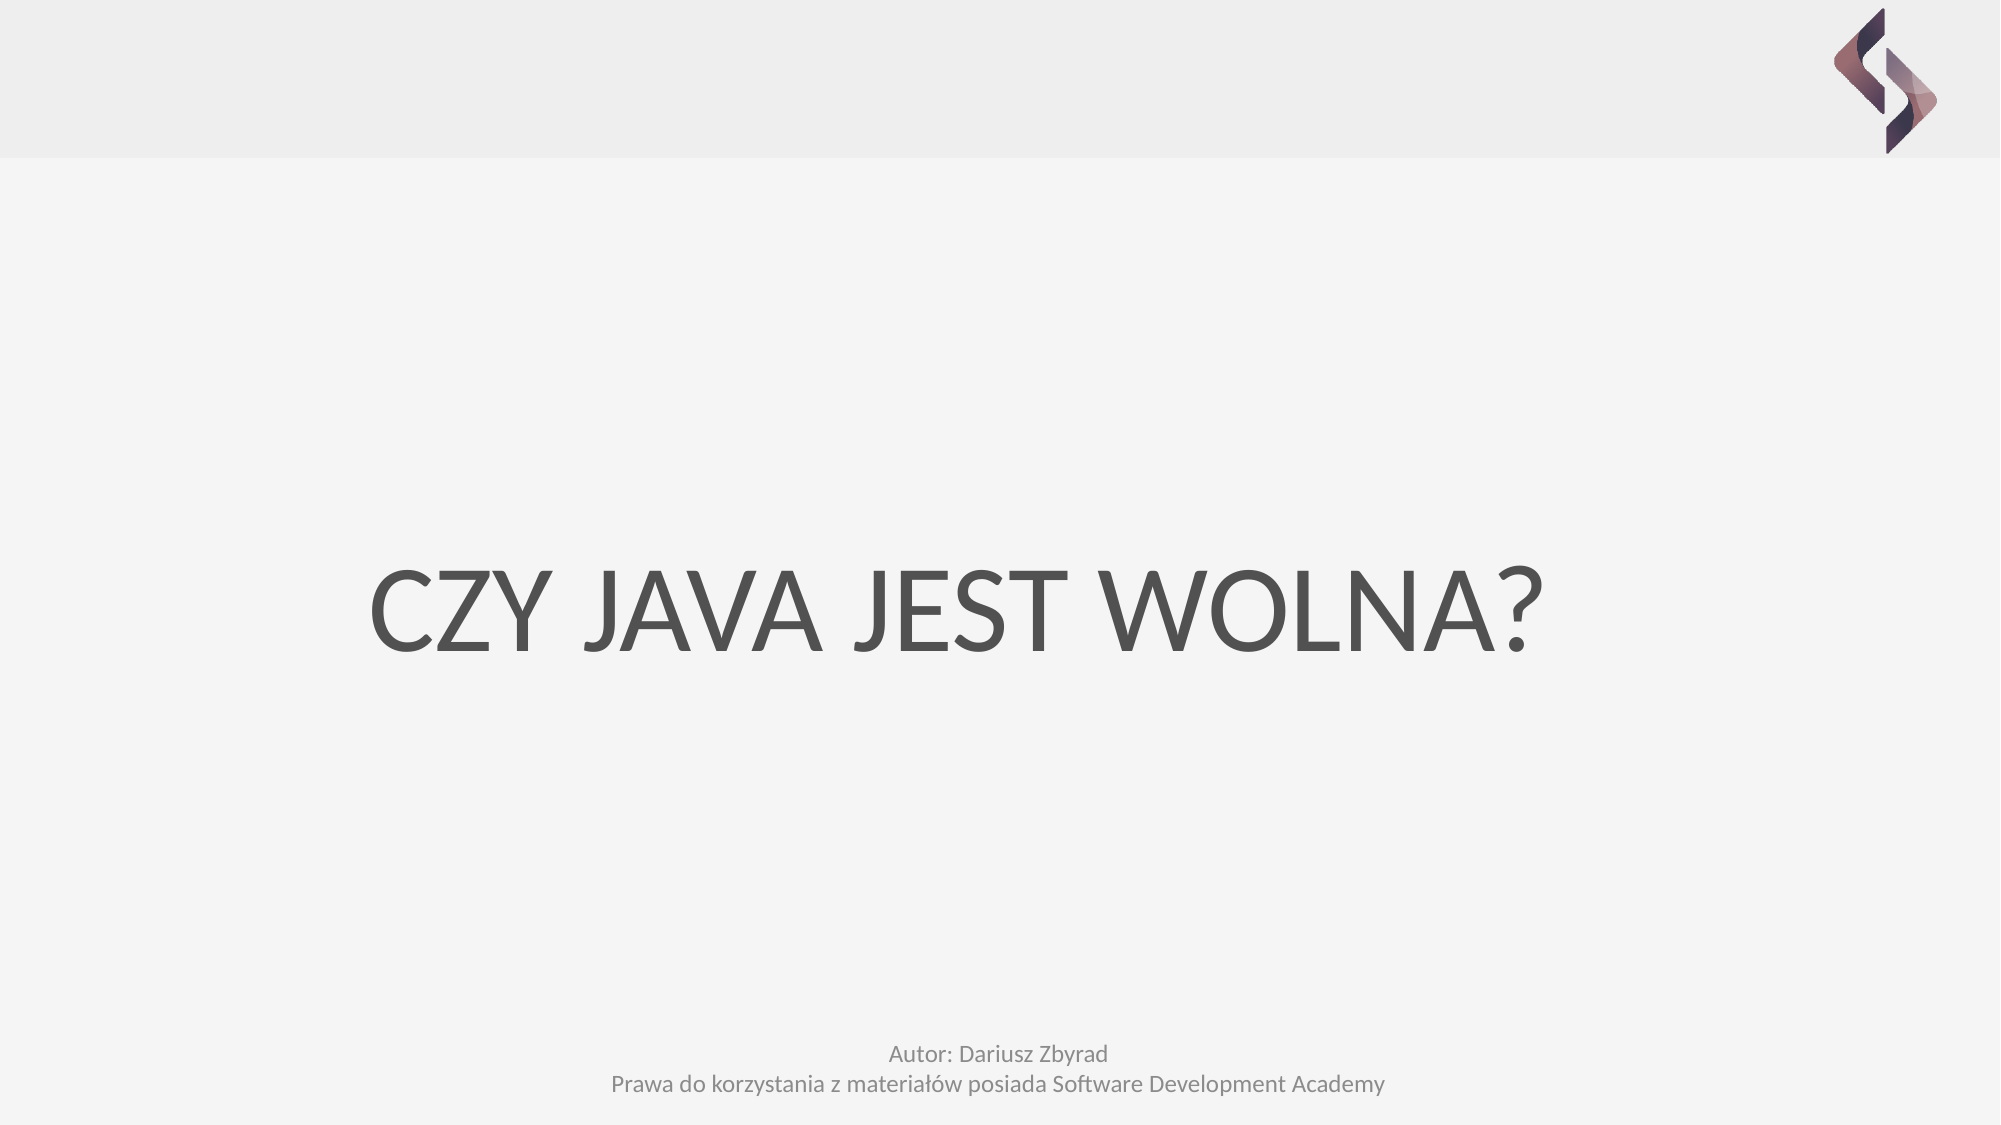

#
CZY JAVA JEST WOLNA?
Autor: Dariusz Zbyrad
Prawa do korzystania z materiałów posiada Software Development Academy